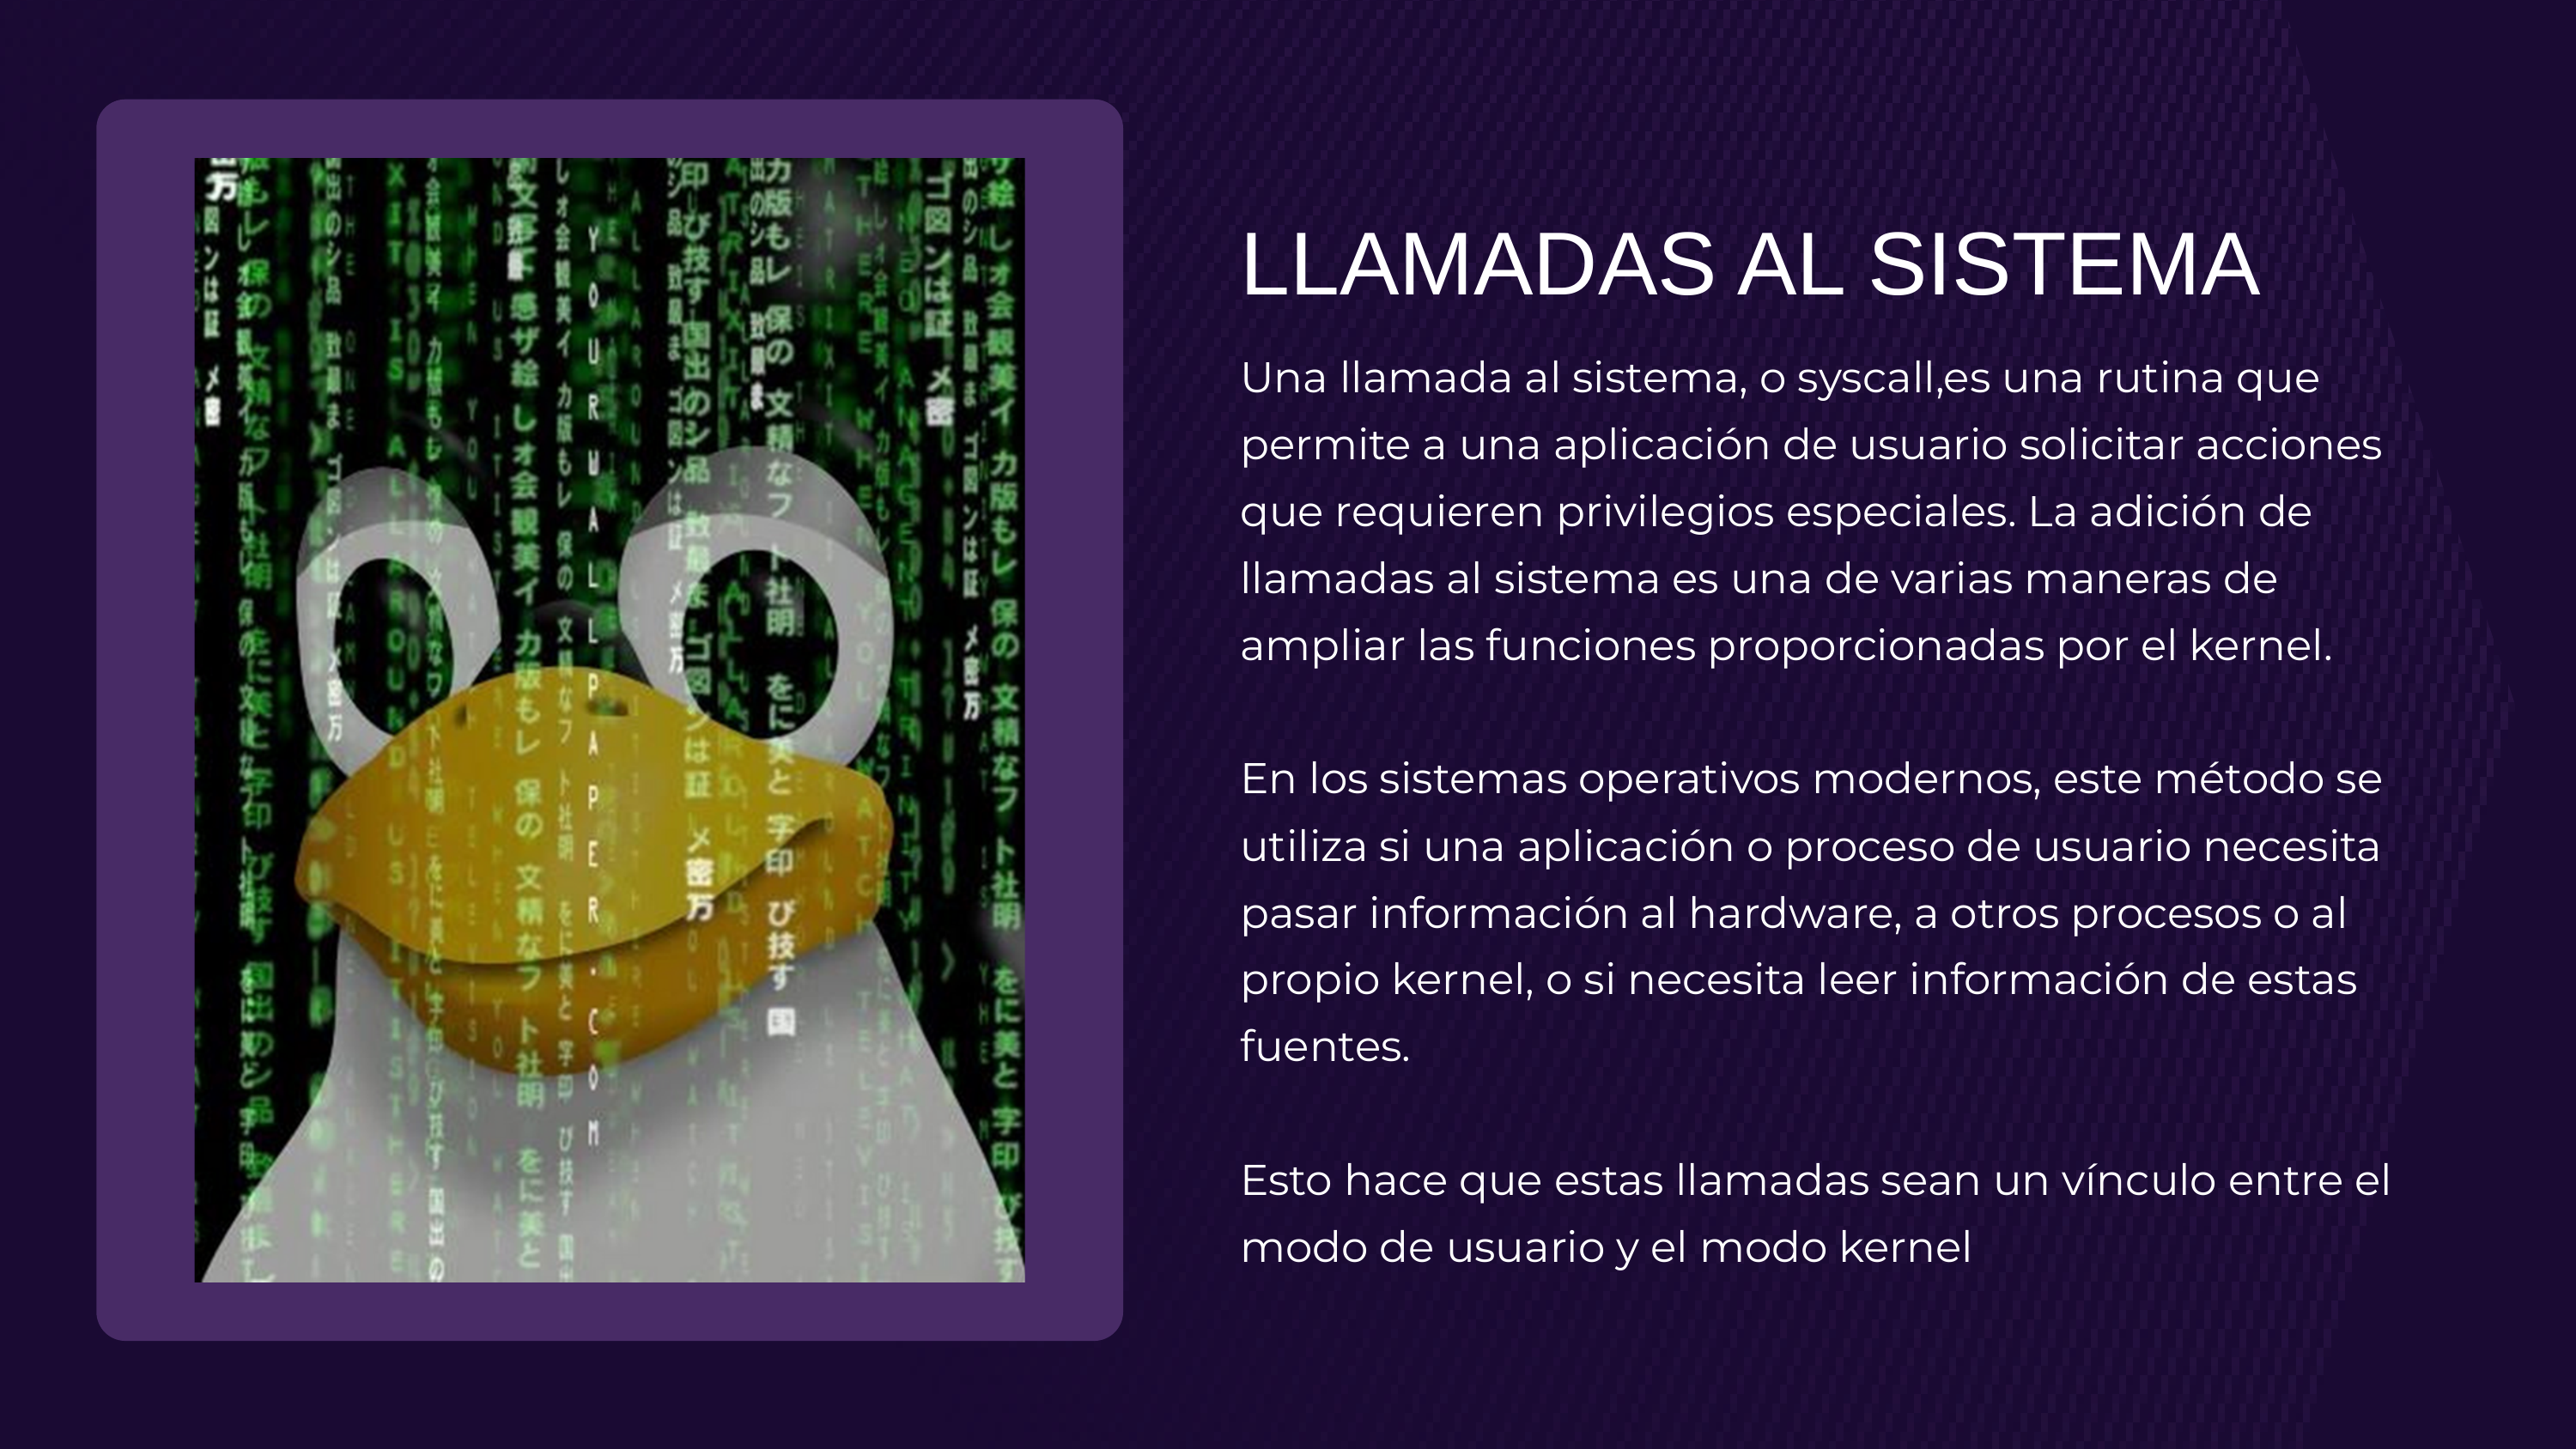

LLAMADAS AL SISTEMA
Una llamada al sistema, o syscall,es una rutina que permite a una aplicación de usuario solicitar acciones que requieren privilegios especiales. La adición de llamadas al sistema es una de varias maneras de ampliar las funciones proporcionadas por el kernel.

En los sistemas operativos modernos, este método se utiliza si una aplicación o proceso de usuario necesita pasar información al hardware, a otros procesos o al propio kernel, o si necesita leer información de estas fuentes.

Esto hace que estas llamadas sean un vínculo entre el modo de usuario y el modo kernel